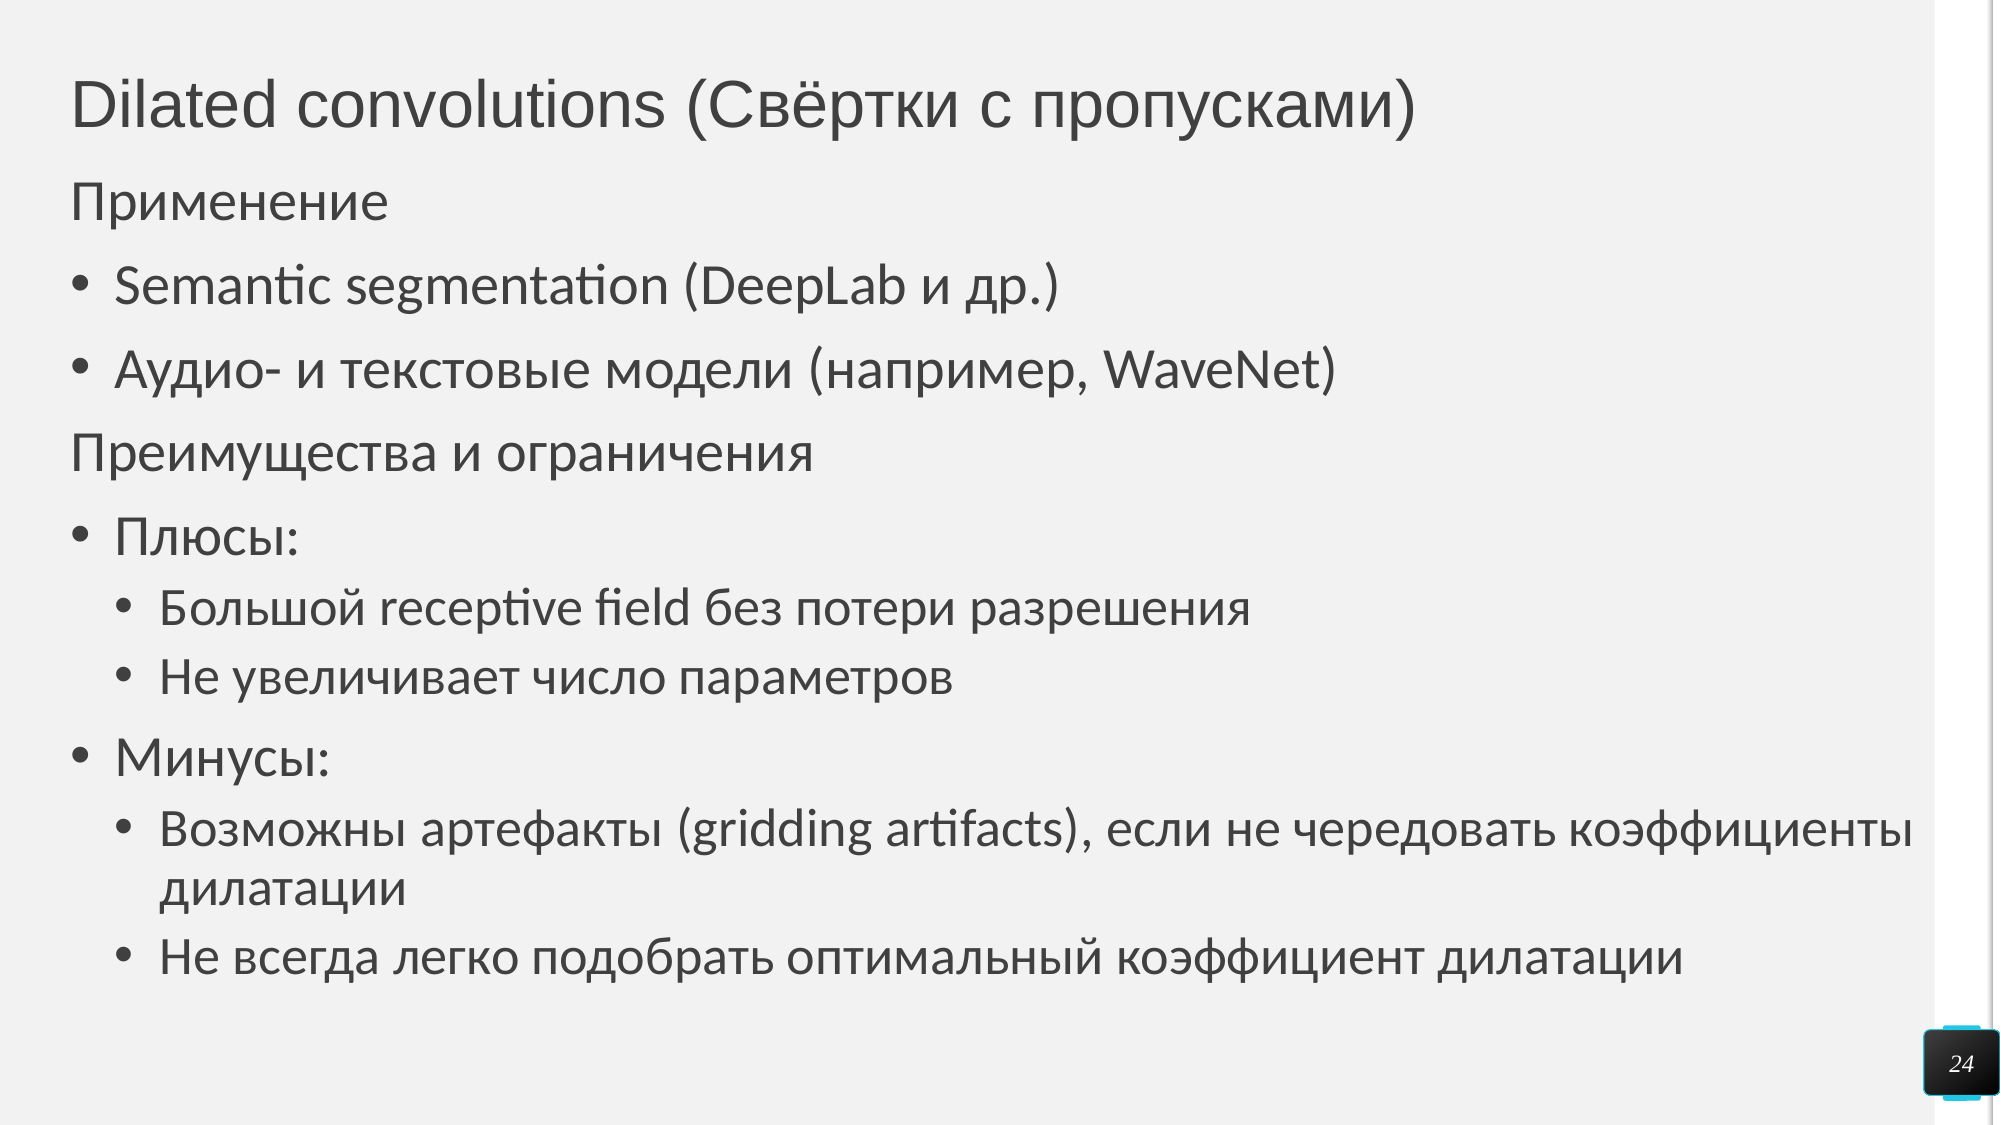

# Dilated convolutions (Свёртки с пропусками)
Применение
Semantic segmentation (DeepLab и др.)
Аудио- и текстовые модели (например, WaveNet)
Преимущества и ограничения
Плюсы:
Большой receptive field без потери разрешения
Не увеличивает число параметров
Минусы:
Возможны артефакты (gridding artifacts), если не чередовать коэффициенты дилатации
Не всегда легко подобрать оптимальный коэффициент дилатации
24